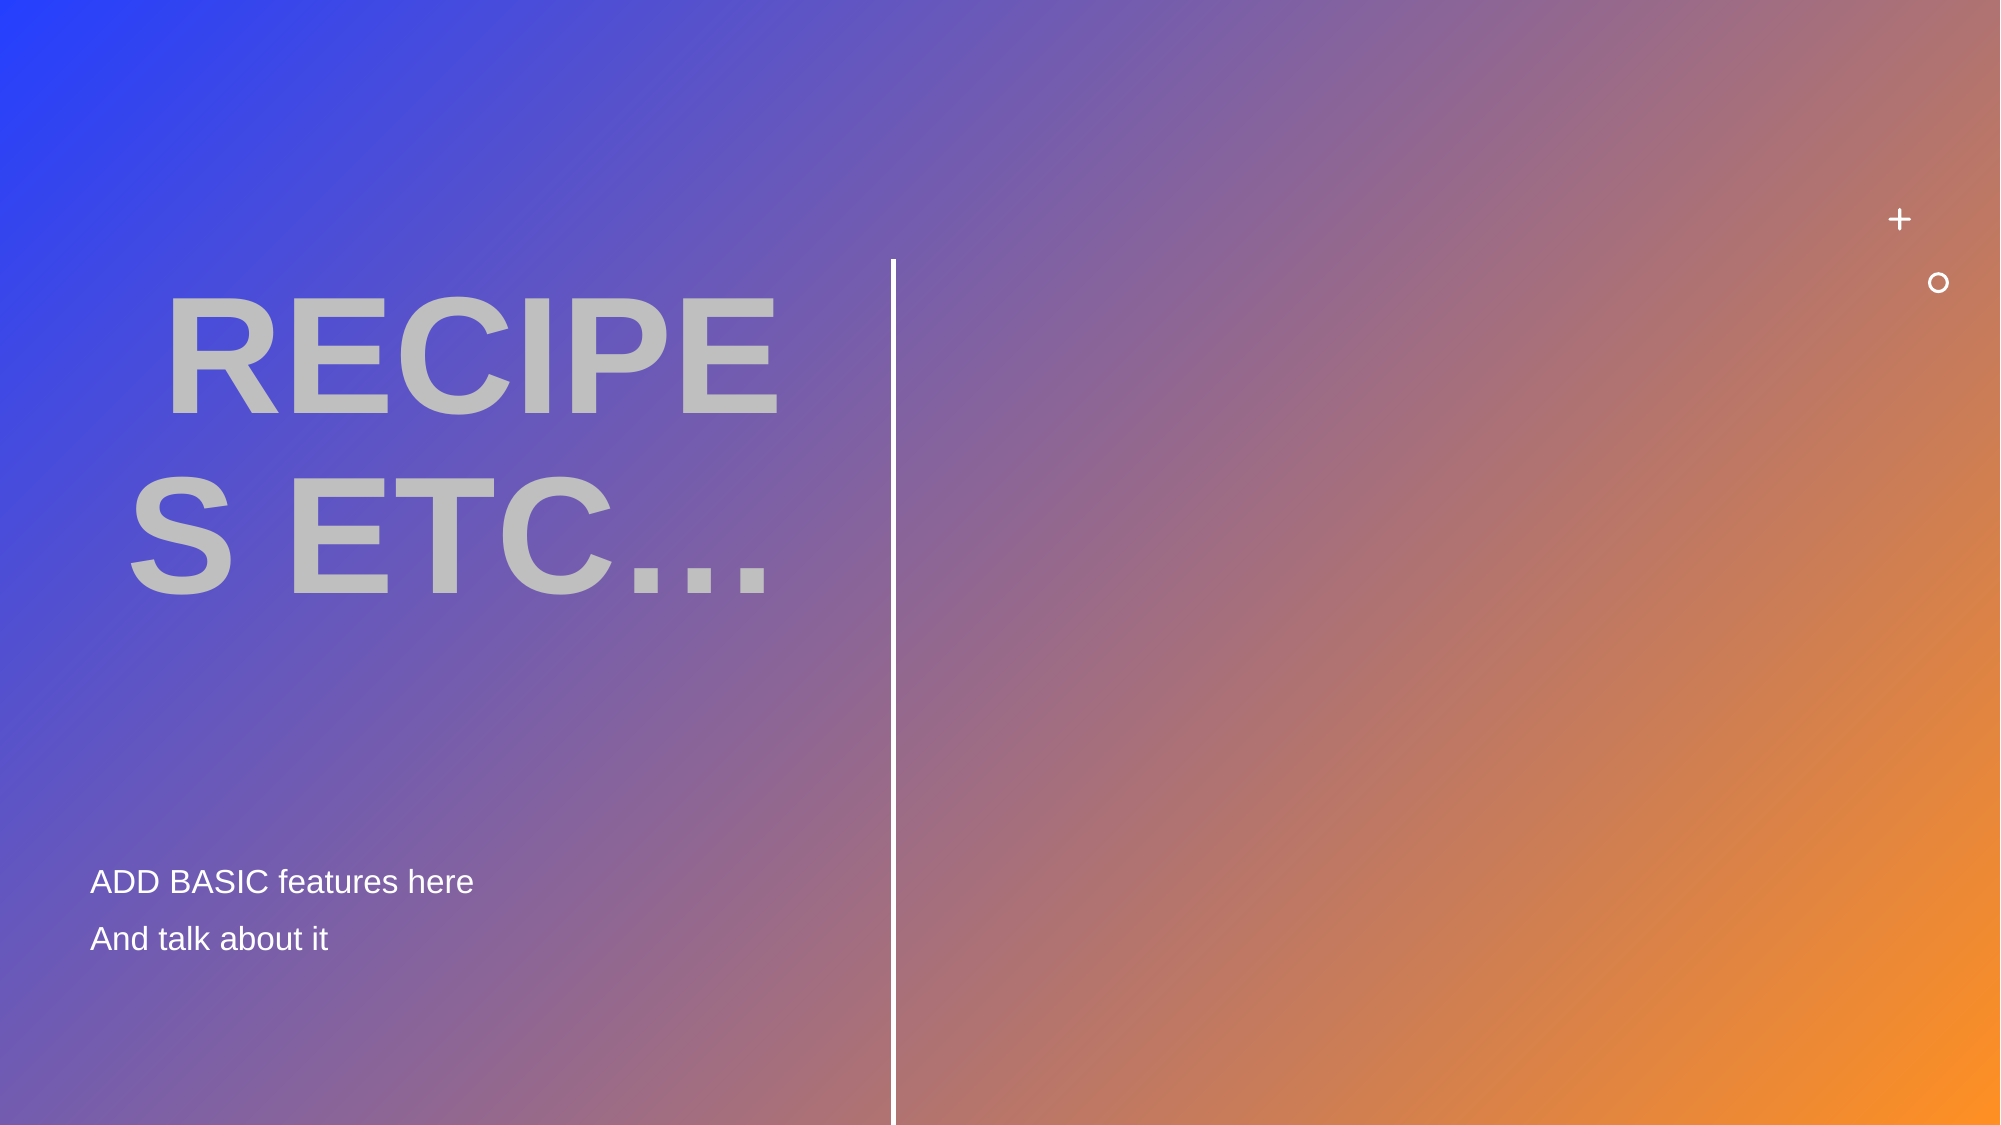

# Recipes etc…

ADD BASIC features here
And talk about it